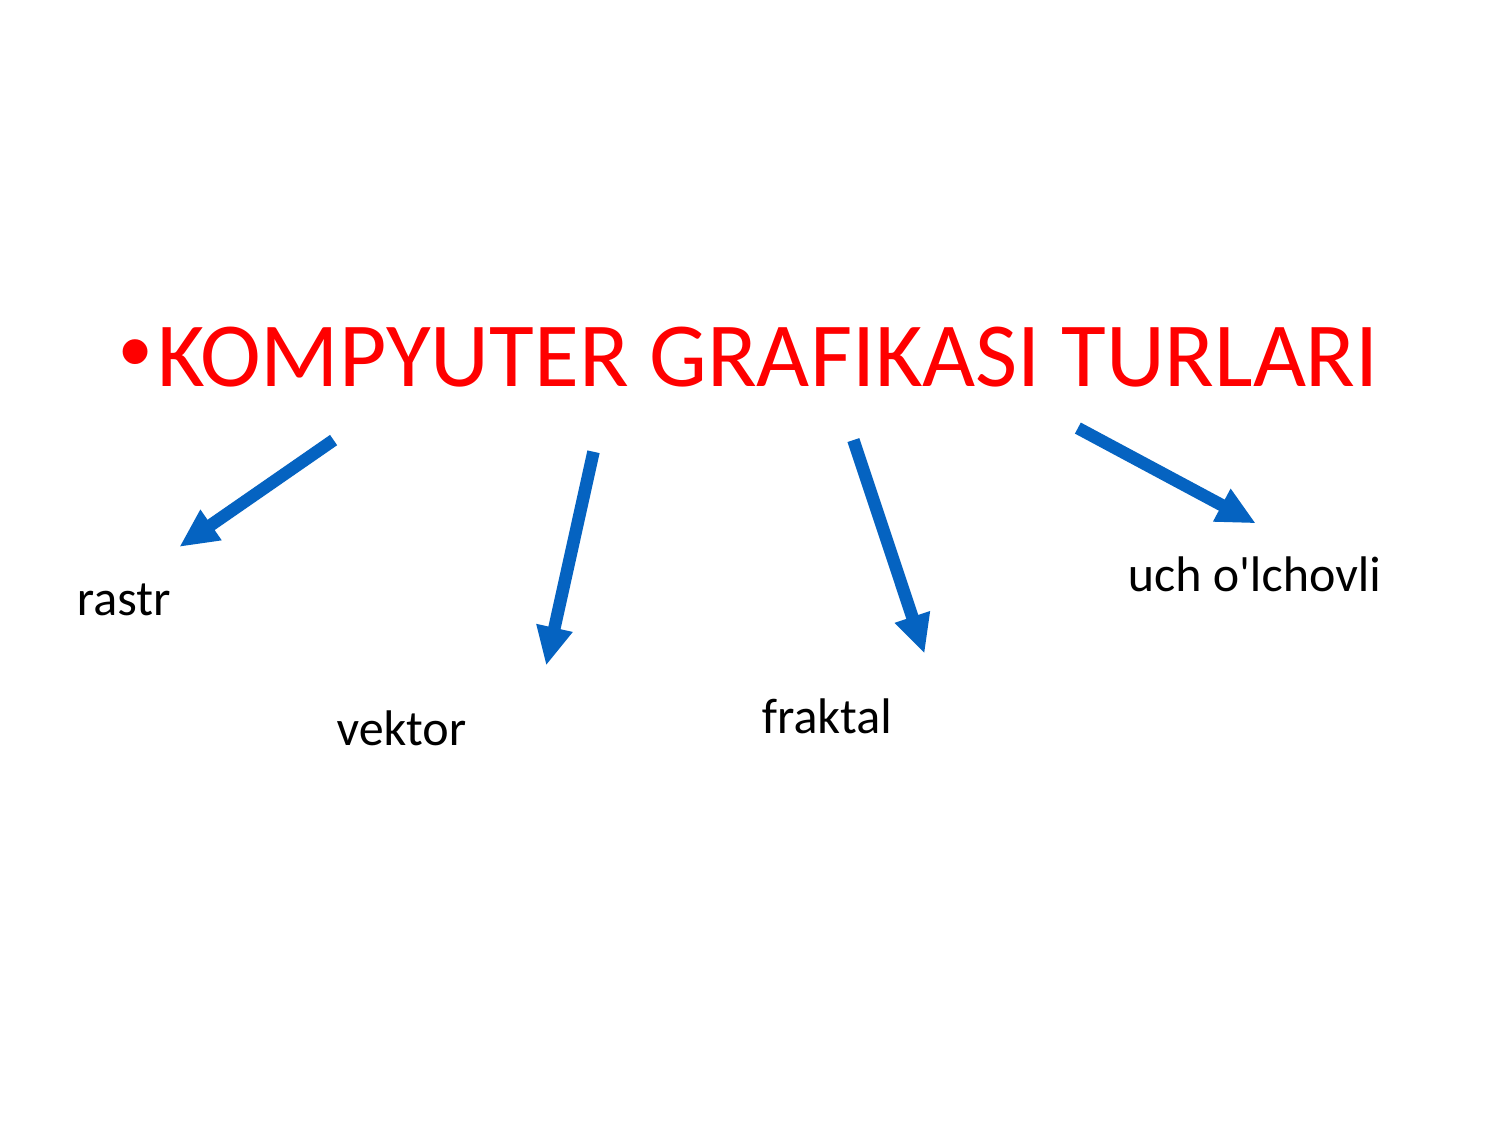

#
KOMPYUTER GRAFIKASI TURLARI

uch o'lchovli
rastr
fraktal
vektor